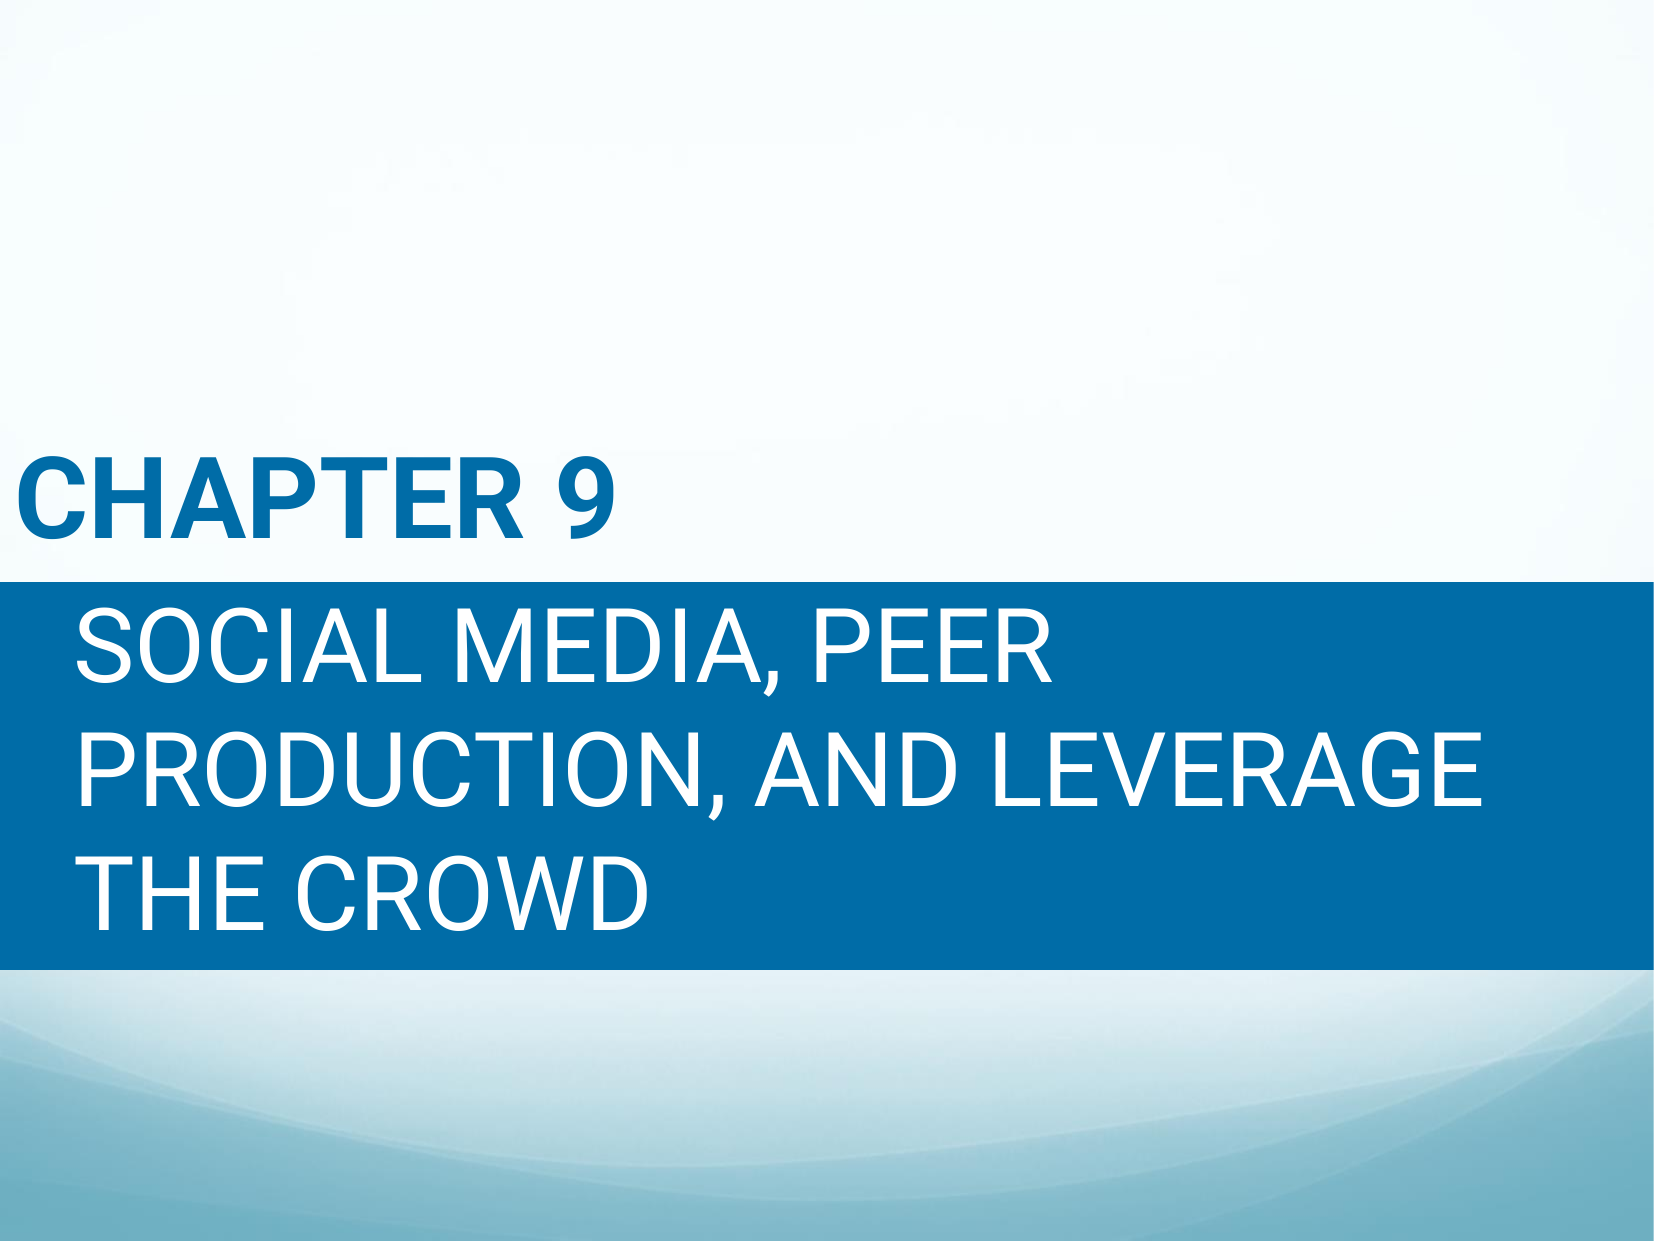

CHAPTER 9
Social Media, Peer Production, and leverage the crowd